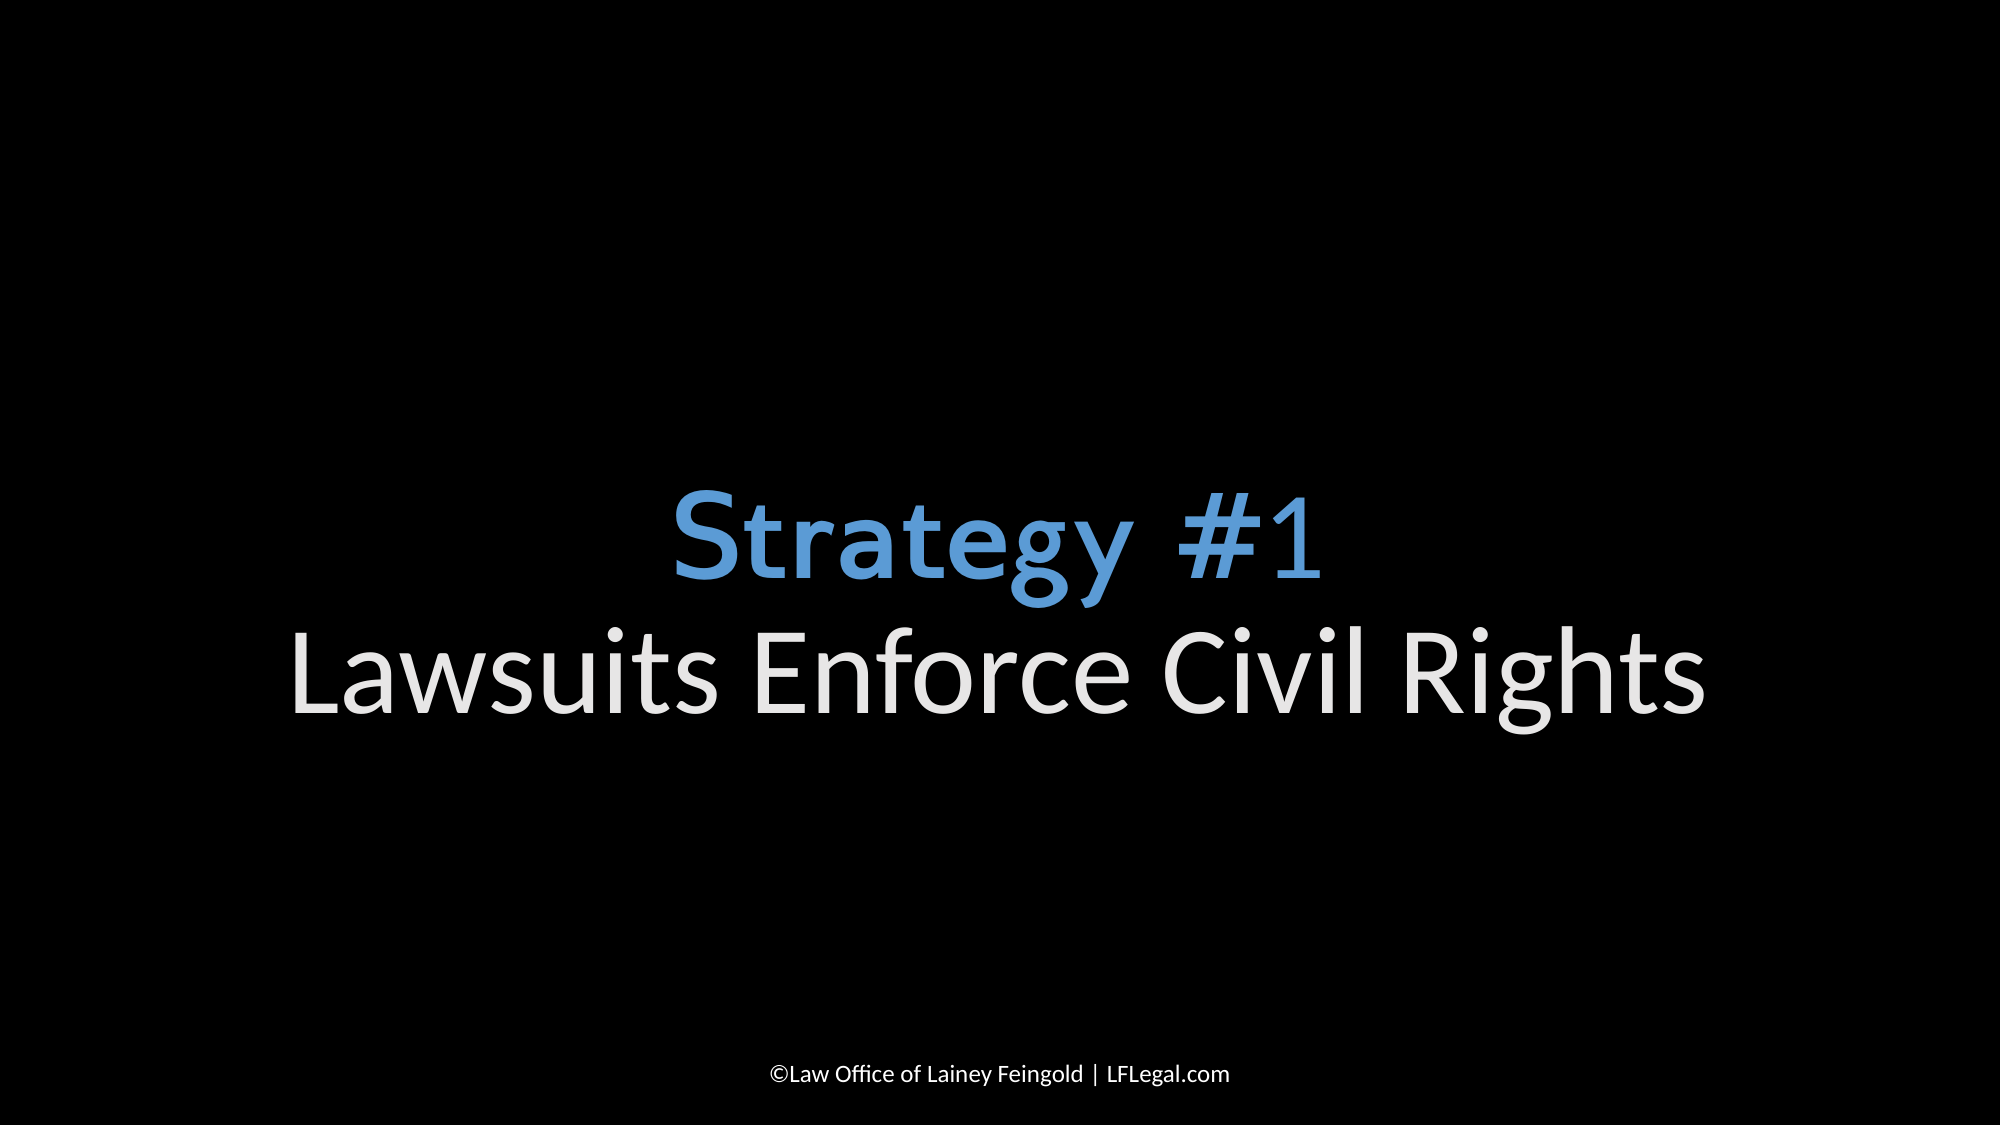

# Strategy #1 Lawsuits Enforce Civil Rights

©Law Office of Lainey Feingold | LFLegal.com